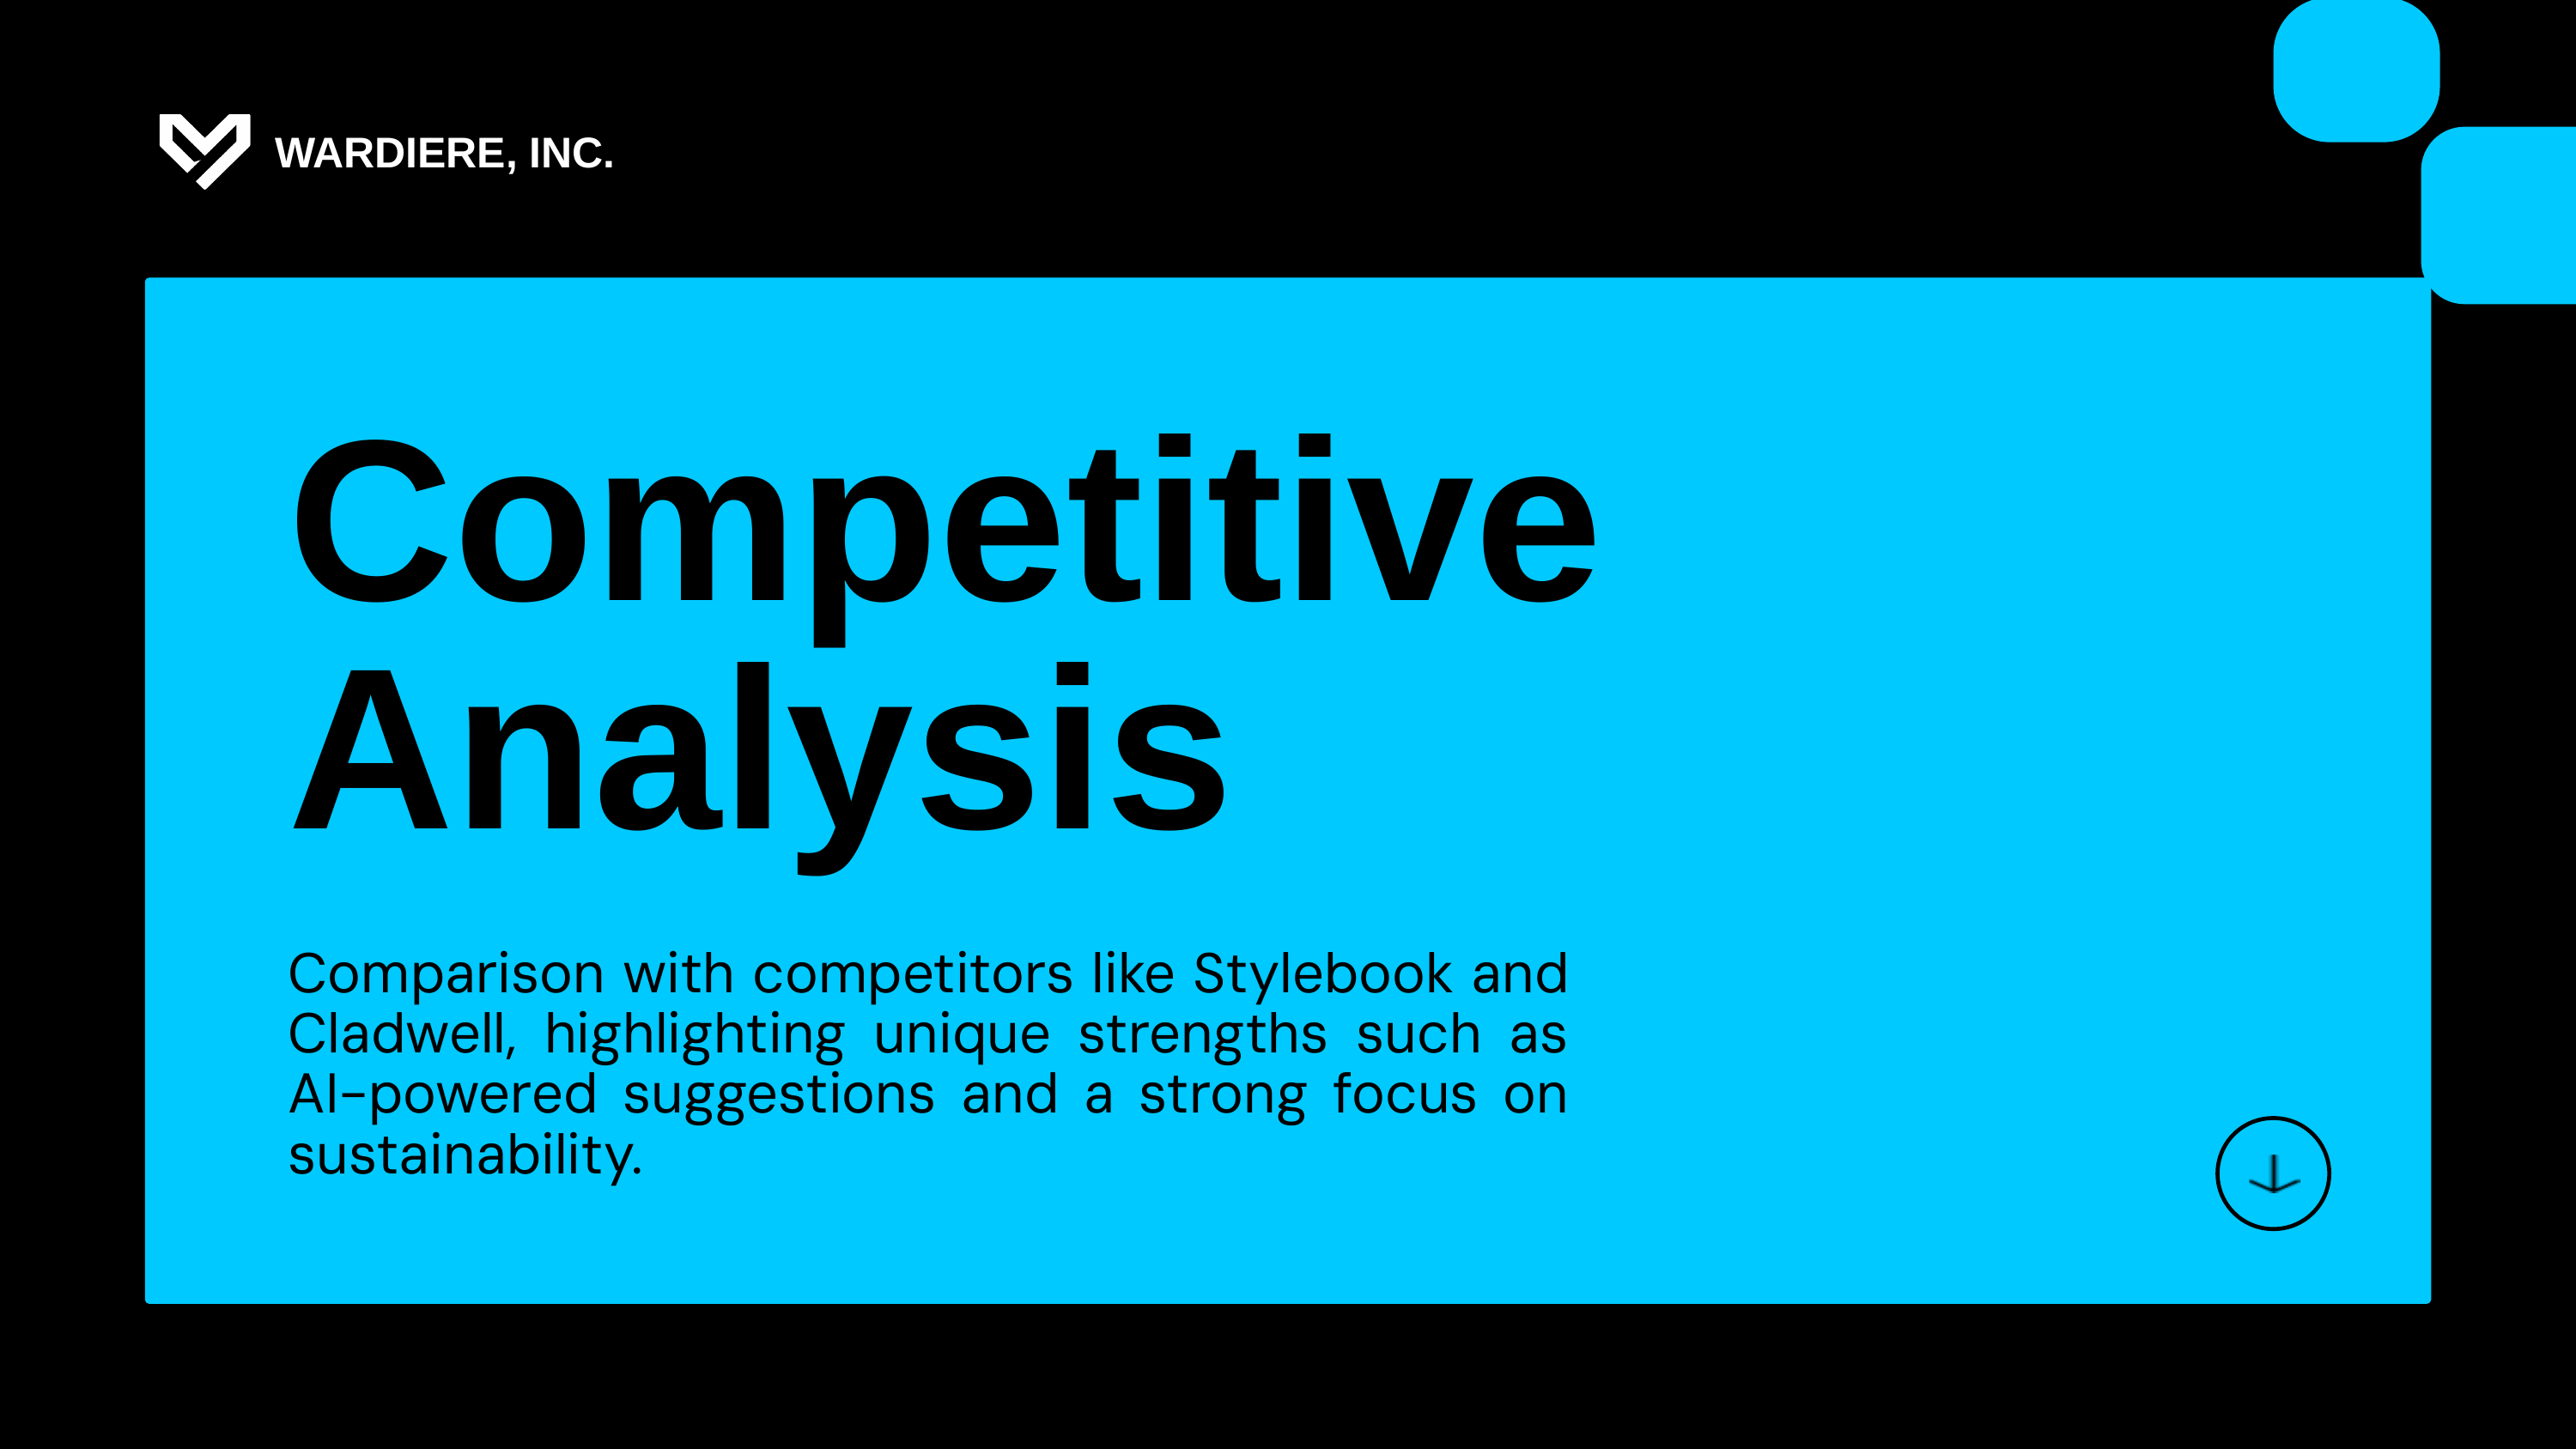

WARDIERE, INC.

Competitive Analysis
Comparison with competitors like Stylebook and Cladwell, highlighting unique strengths such as AI-powered suggestions and a strong focus on sustainability.